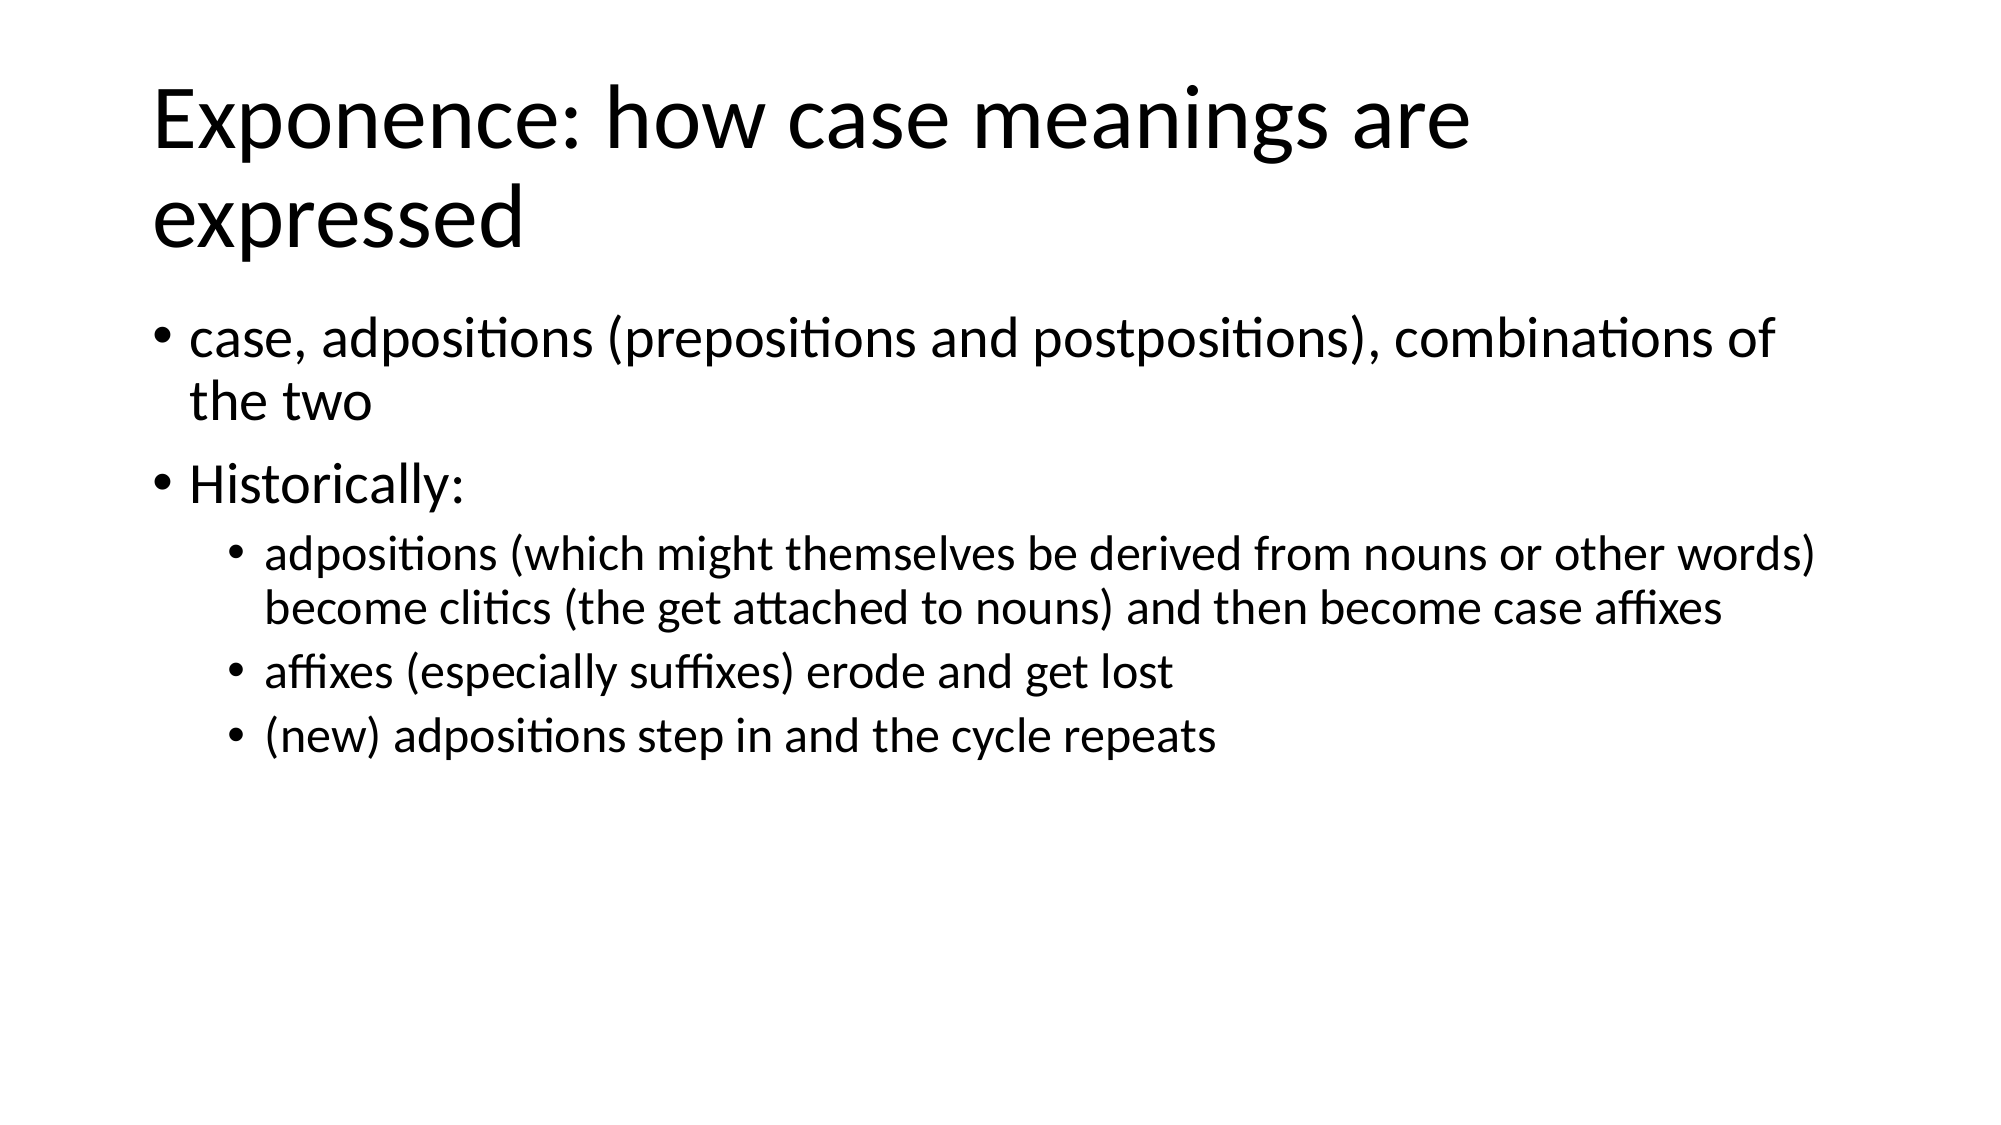

# Exponence: how case meanings are expressed
case, adpositions (prepositions and postpositions), combinations of the two
Historically:
adpositions (which might themselves be derived from nouns or other words) become clitics (the get attached to nouns) and then become case affixes
affixes (especially suffixes) erode and get lost
(new) adpositions step in and the cycle repeats